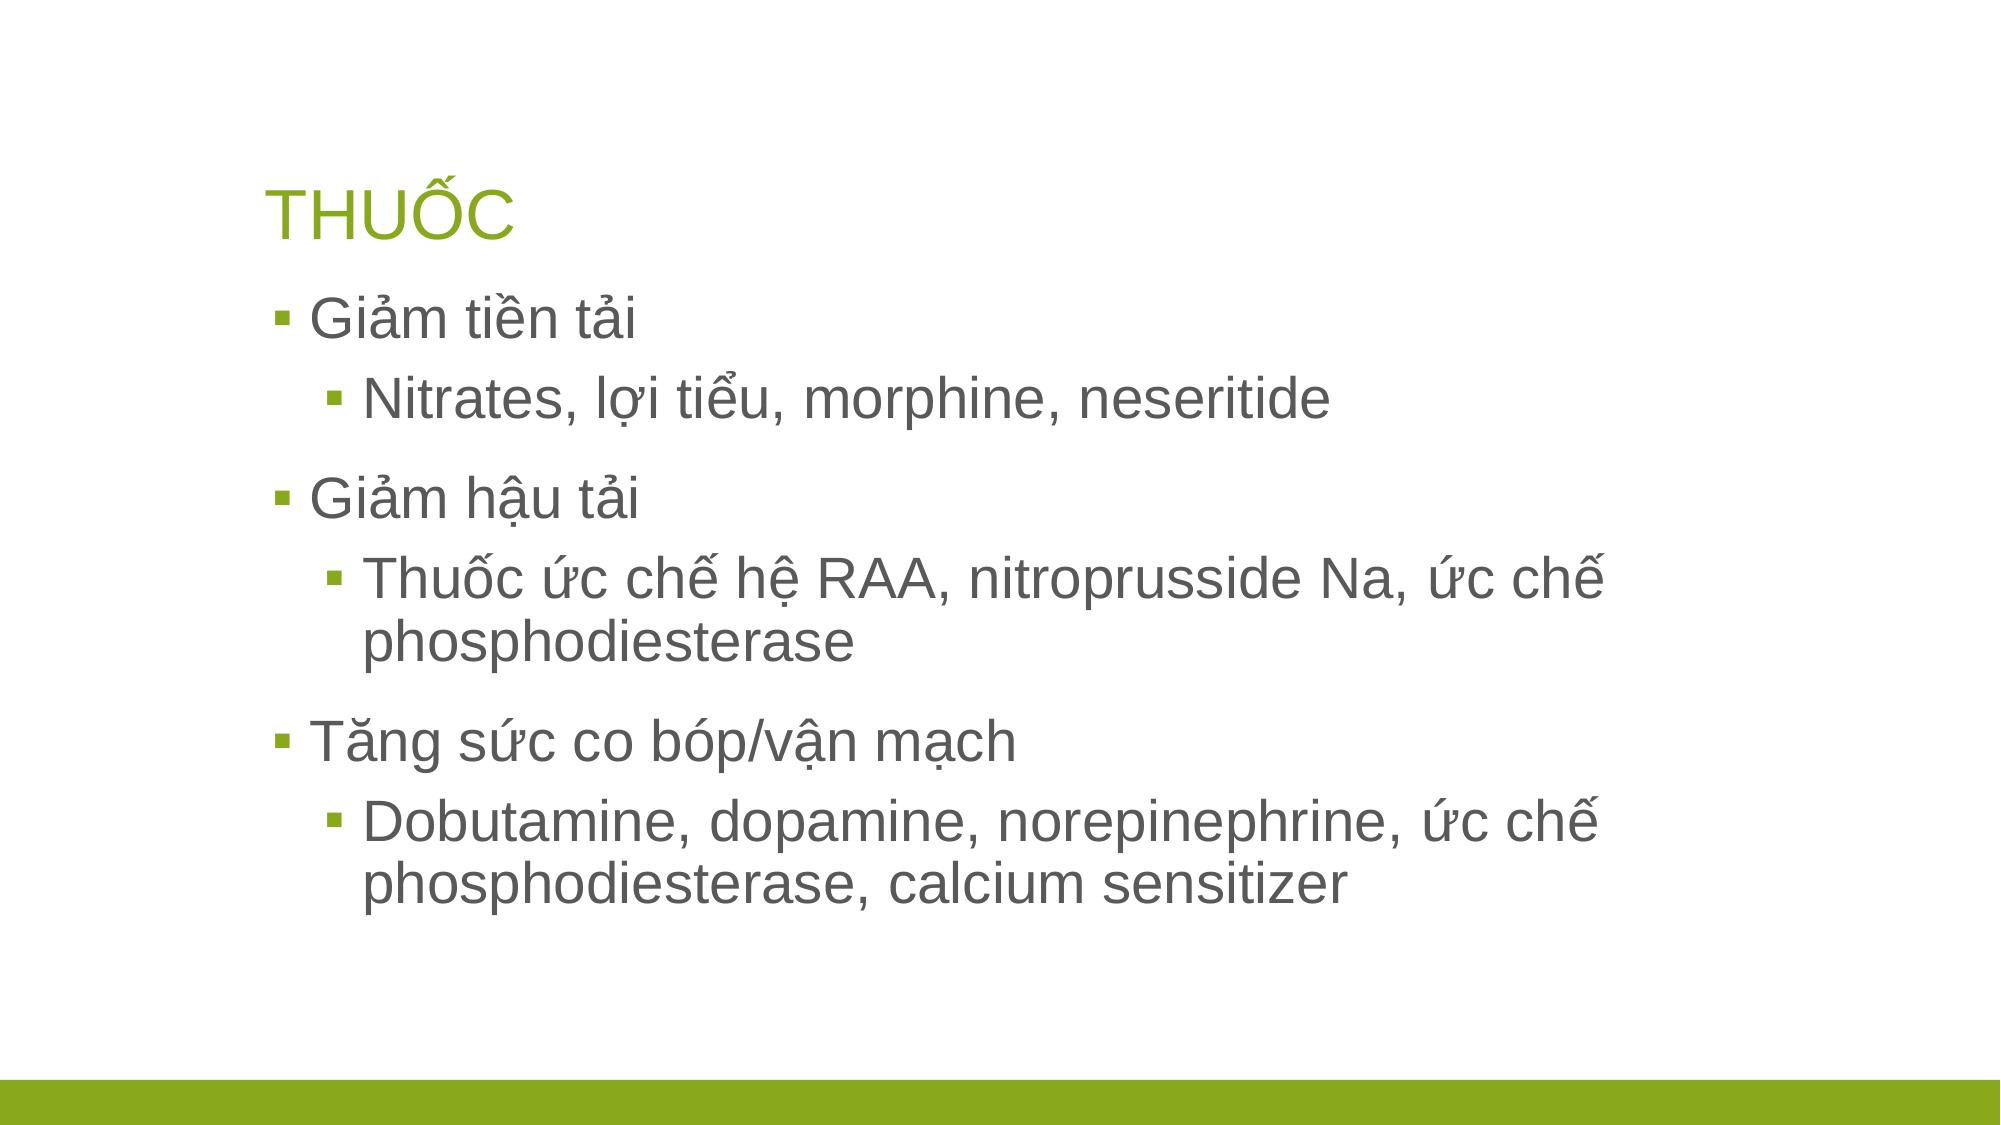

# THUỐC
Giảm tiền tải
Nitrates, lợi tiểu, morphine, neseritide
Giảm hậu tải
Thuốc ức chế hệ RAA, nitroprusside Na, ức chế phosphodiesterase
Tăng sức co bóp/vận mạch
Dobutamine, dopamine, norepinephrine, ức chế phosphodiesterase, calcium sensitizer